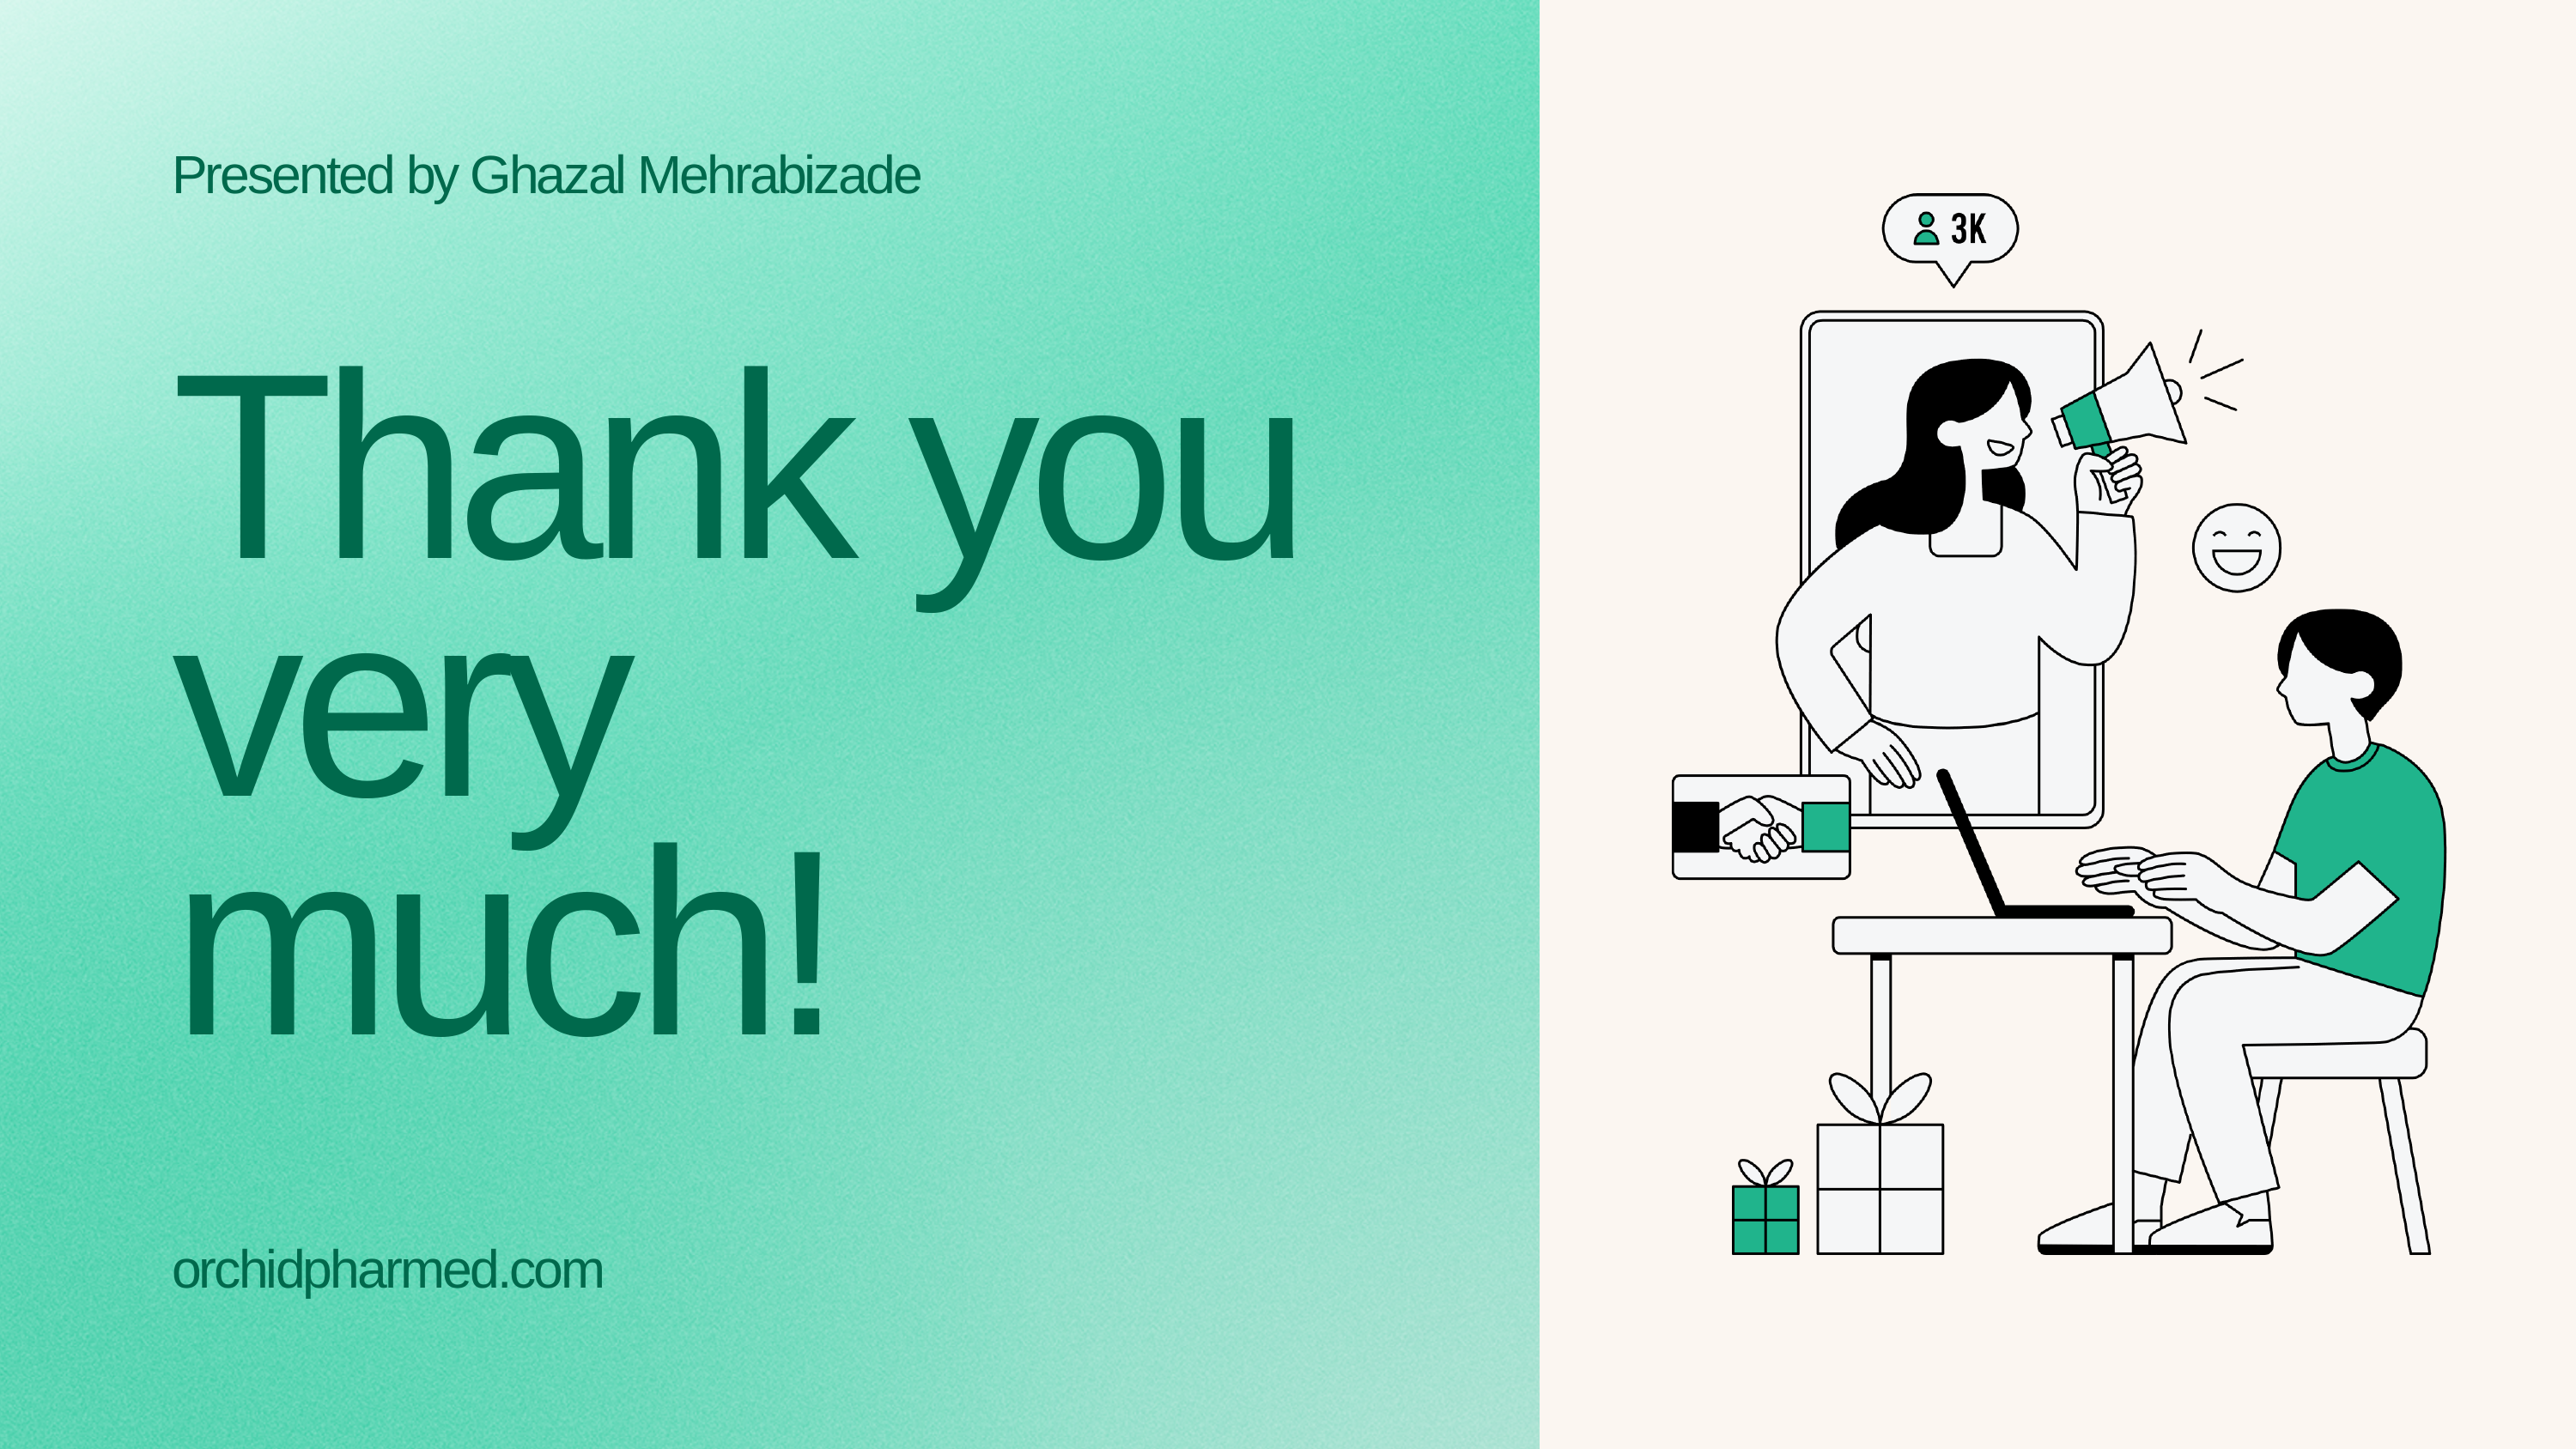

Presented by Ghazal Mehrabizade

Thank you very much!
orchidpharmed.com